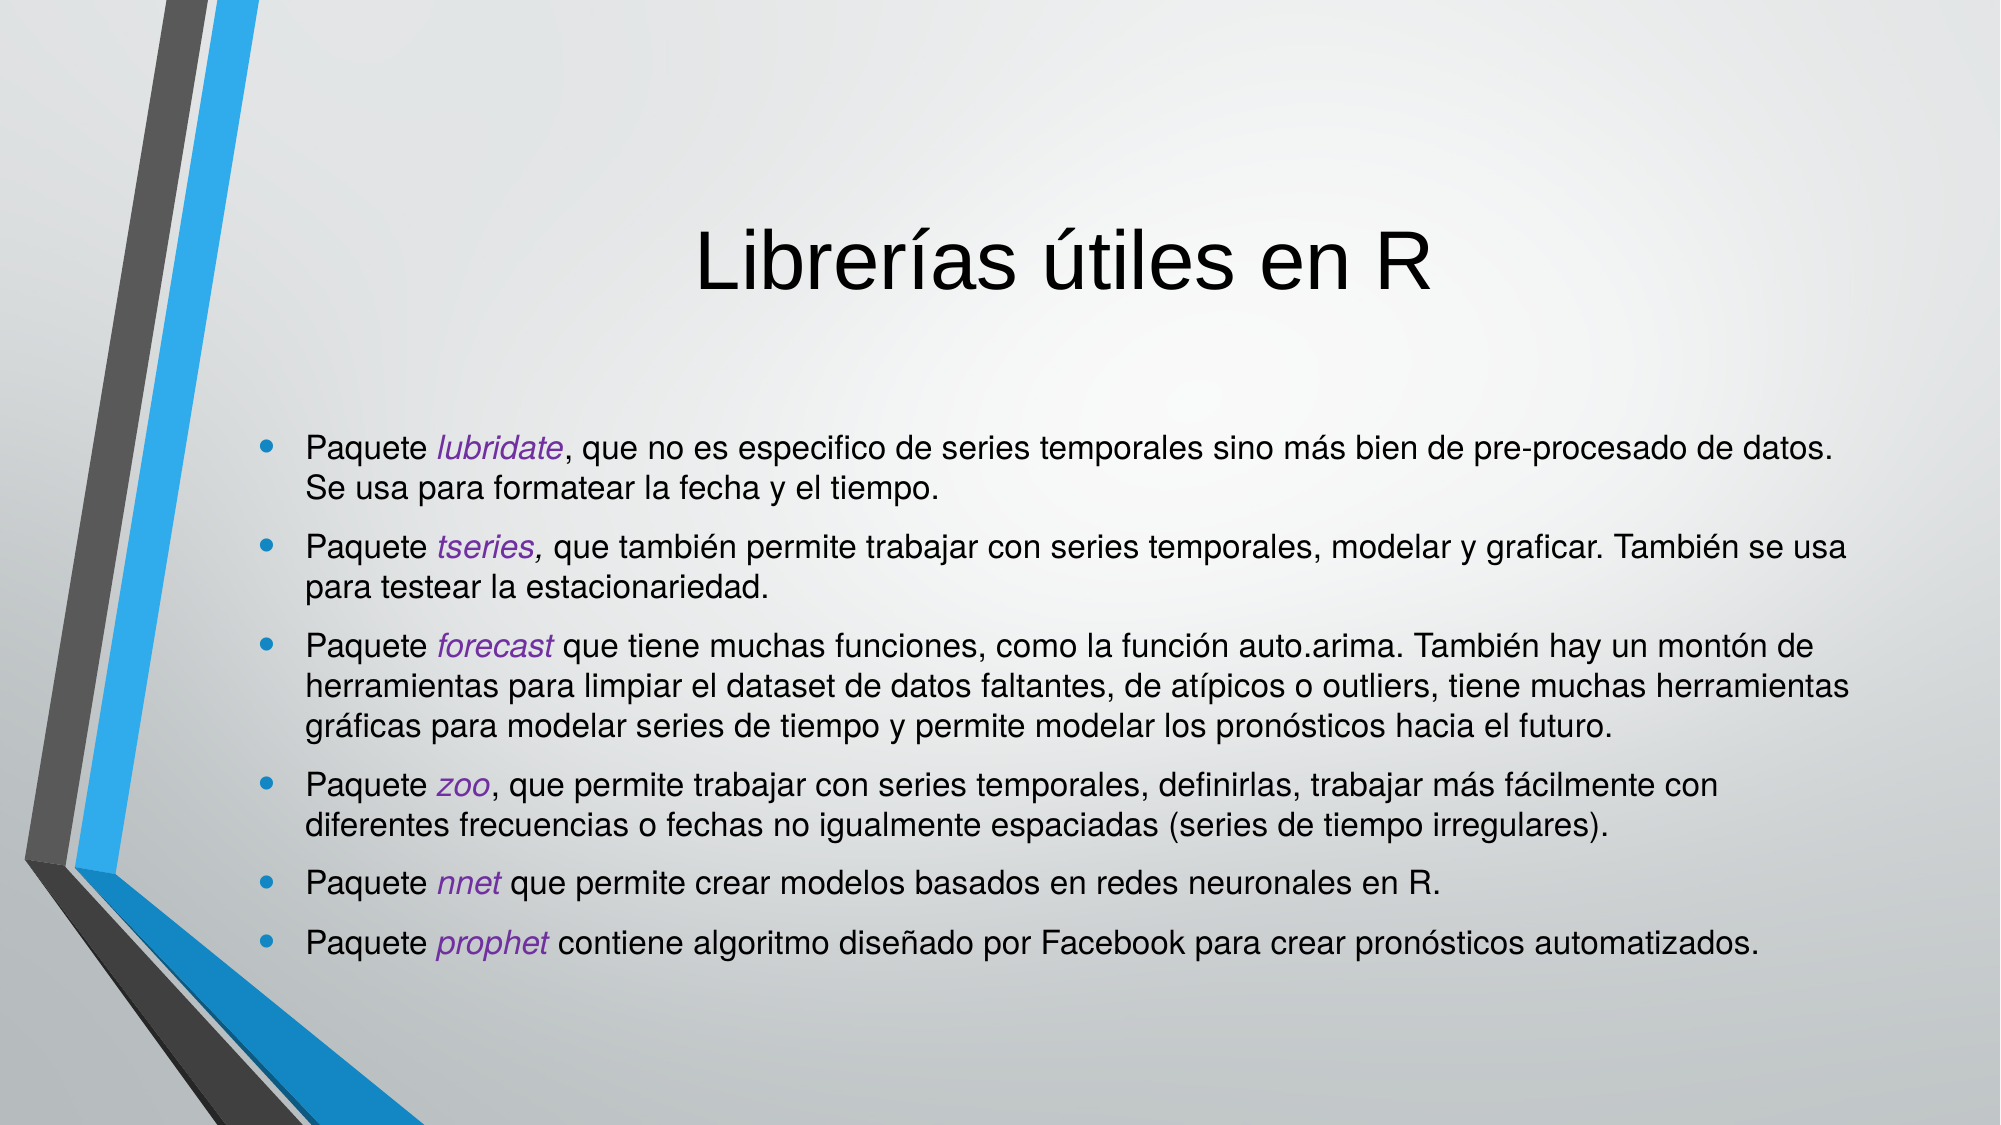

# Librerías útiles en R
Paquete lubridate, que no es especifico de series temporales sino más bien de pre-procesado de datos. Se usa para formatear la fecha y el tiempo.
Paquete tseries, que también permite trabajar con series temporales, modelar y graficar. También se usa para testear la estacionariedad.
Paquete forecast que tiene muchas funciones, como la función auto.arima. También hay un montón de herramientas para limpiar el dataset de datos faltantes, de atípicos o outliers, tiene muchas herramientas gráficas para modelar series de tiempo y permite modelar los pronósticos hacia el futuro.
Paquete zoo, que permite trabajar con series temporales, definirlas, trabajar más fácilmente con diferentes frecuencias o fechas no igualmente espaciadas (series de tiempo irregulares).
Paquete nnet que permite crear modelos basados en redes neuronales en R.
Paquete prophet contiene algoritmo diseñado por Facebook para crear pronósticos automatizados.